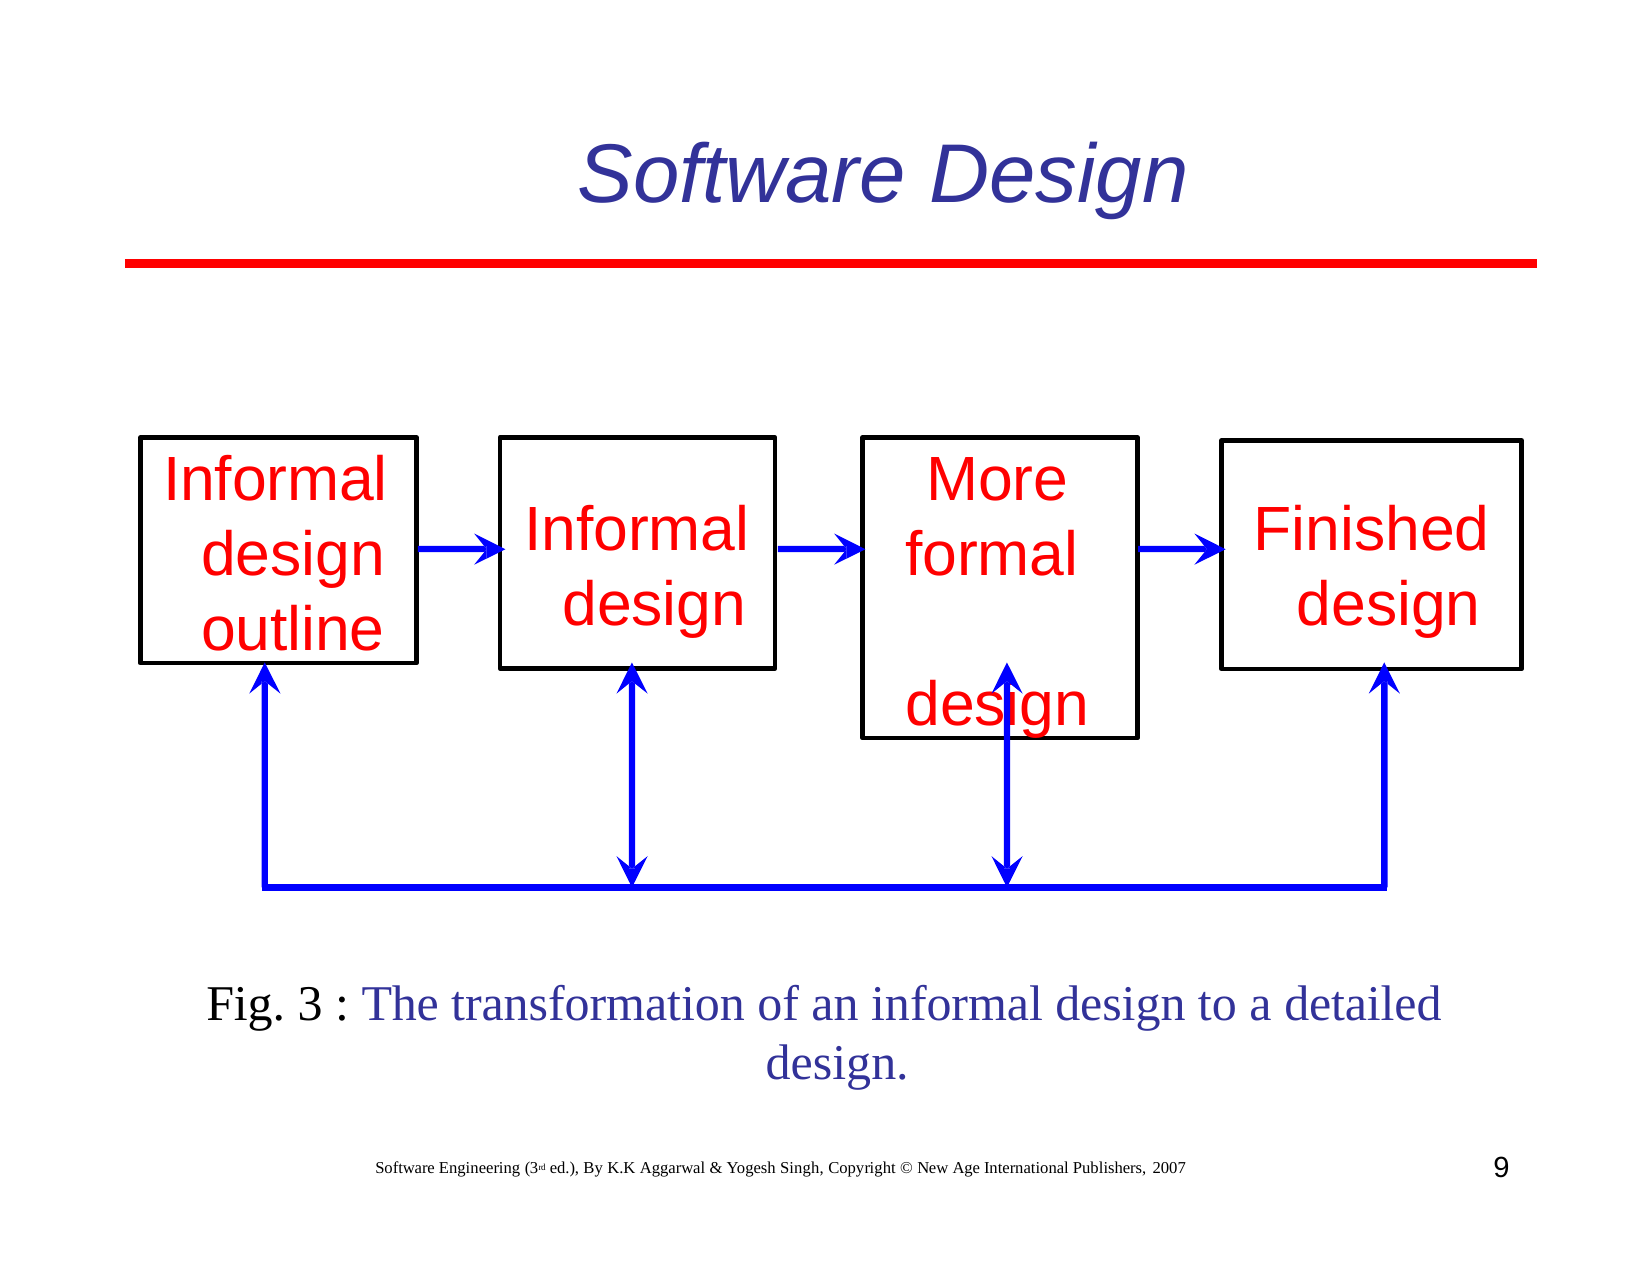

# Software Design

Informal  design  outline

More  formal  design

Informal  design
Finished  design

Fig. 3 : The transformation of an informal design to a detailed  design.
9
Software Engineering (3rd  ed.), By K.K Aggarwal & Yogesh Singh, Copyright © New Age International Publishers, 2007